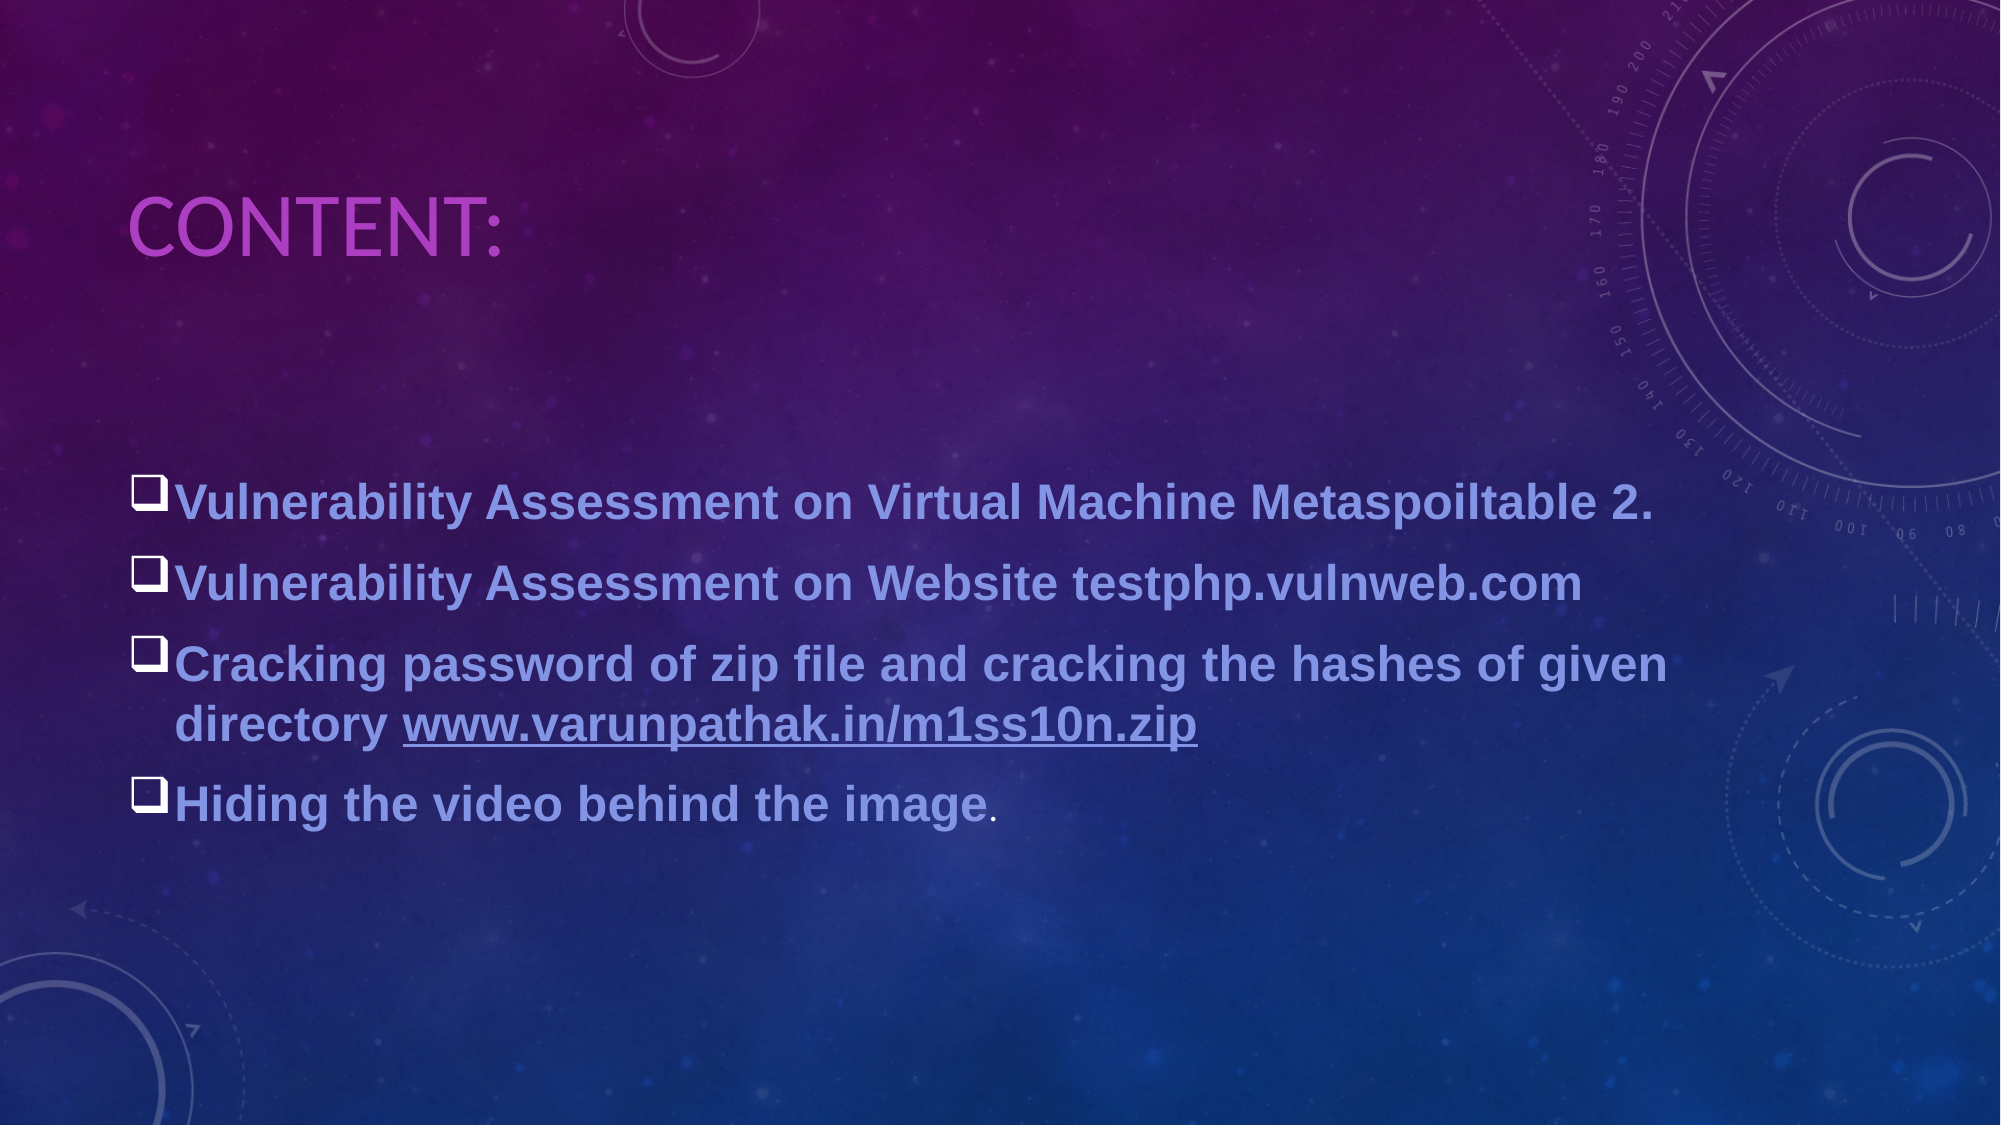

# Content:
Vulnerability Assessment on Virtual Machine Metaspoiltable 2.
Vulnerability Assessment on Website testphp.vulnweb.com
Cracking password of zip file and cracking the hashes of given directory www.varunpathak.in/m1ss10n.zip
Hiding the video behind the image.